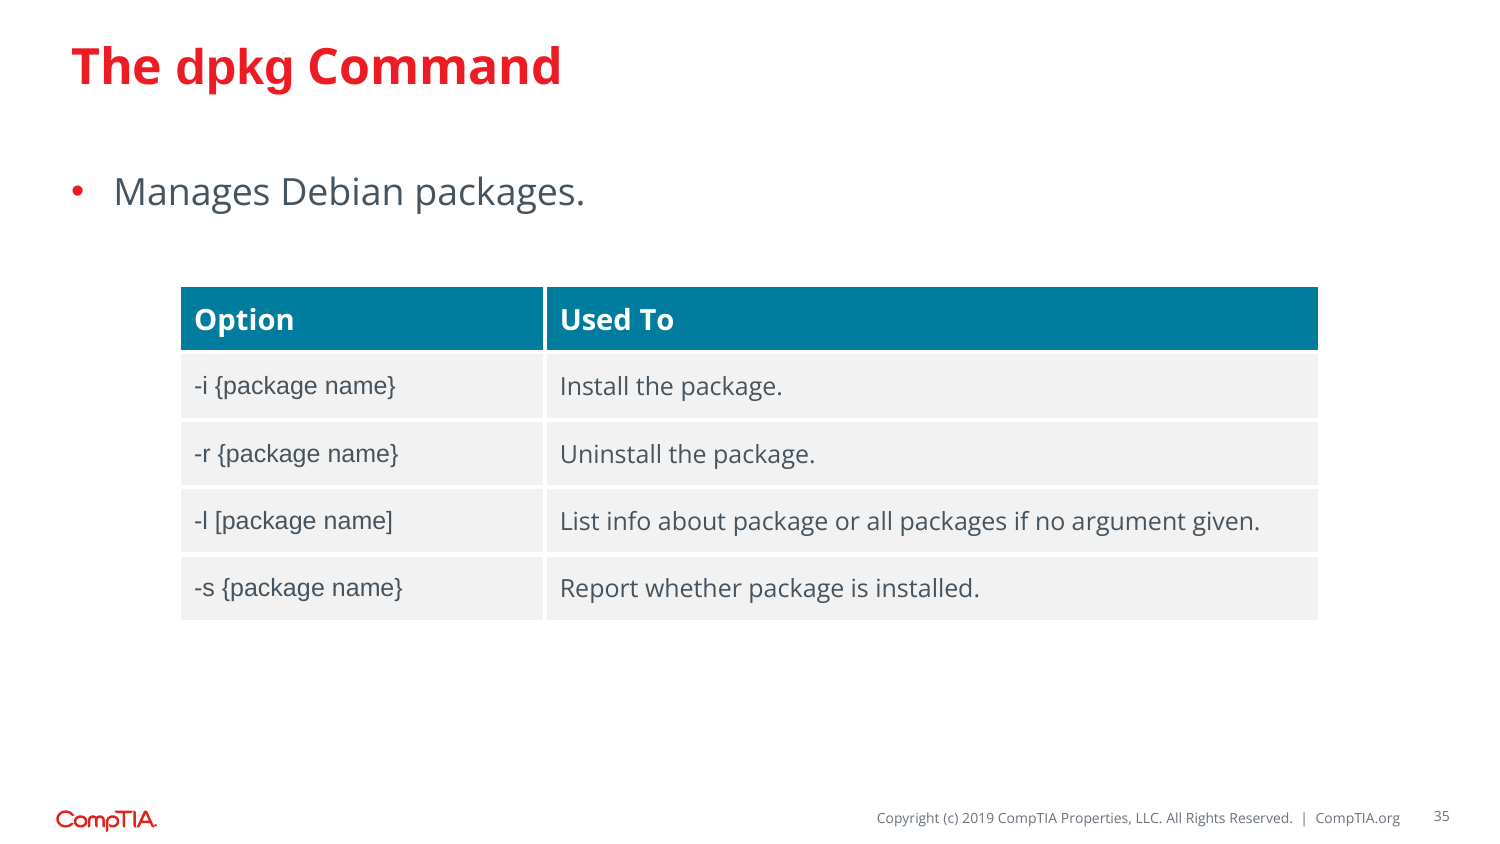

# The dpkg Command
Manages Debian packages.
| Option | Used To |
| --- | --- |
| -i {package name} | Install the package. |
| -r {package name} | Uninstall the package. |
| -l [package name] | List info about package or all packages if no argument given. |
| -s {package name} | Report whether package is installed. |
35